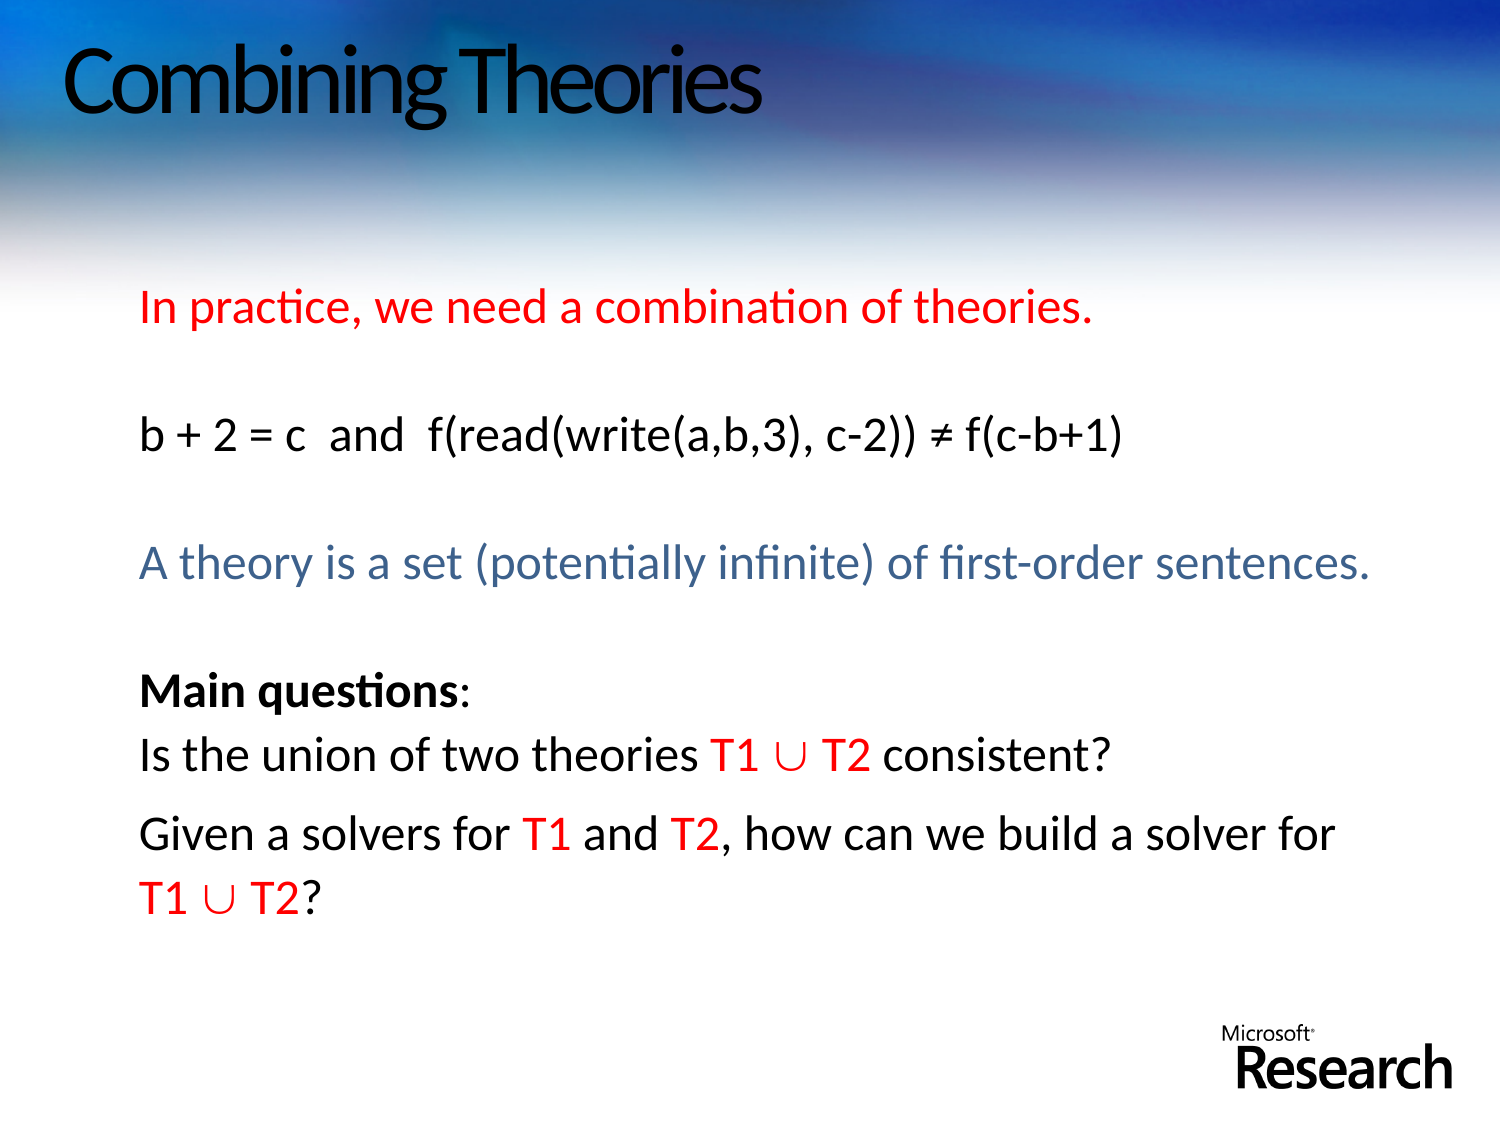

# Combining Theories
In practice, we need a combination of theories.

b + 2 = c  and  f(read(write(a,b,3), c-2)) ≠ f(c-b+1)

A theory is a set (potentially infinite) of first-order sentences.

Main questions:
Is the union of two theories T1 ∪ T2 consistent?
Given a solvers for T1 and T2, how can we build a solver for
T1 ∪ T2?